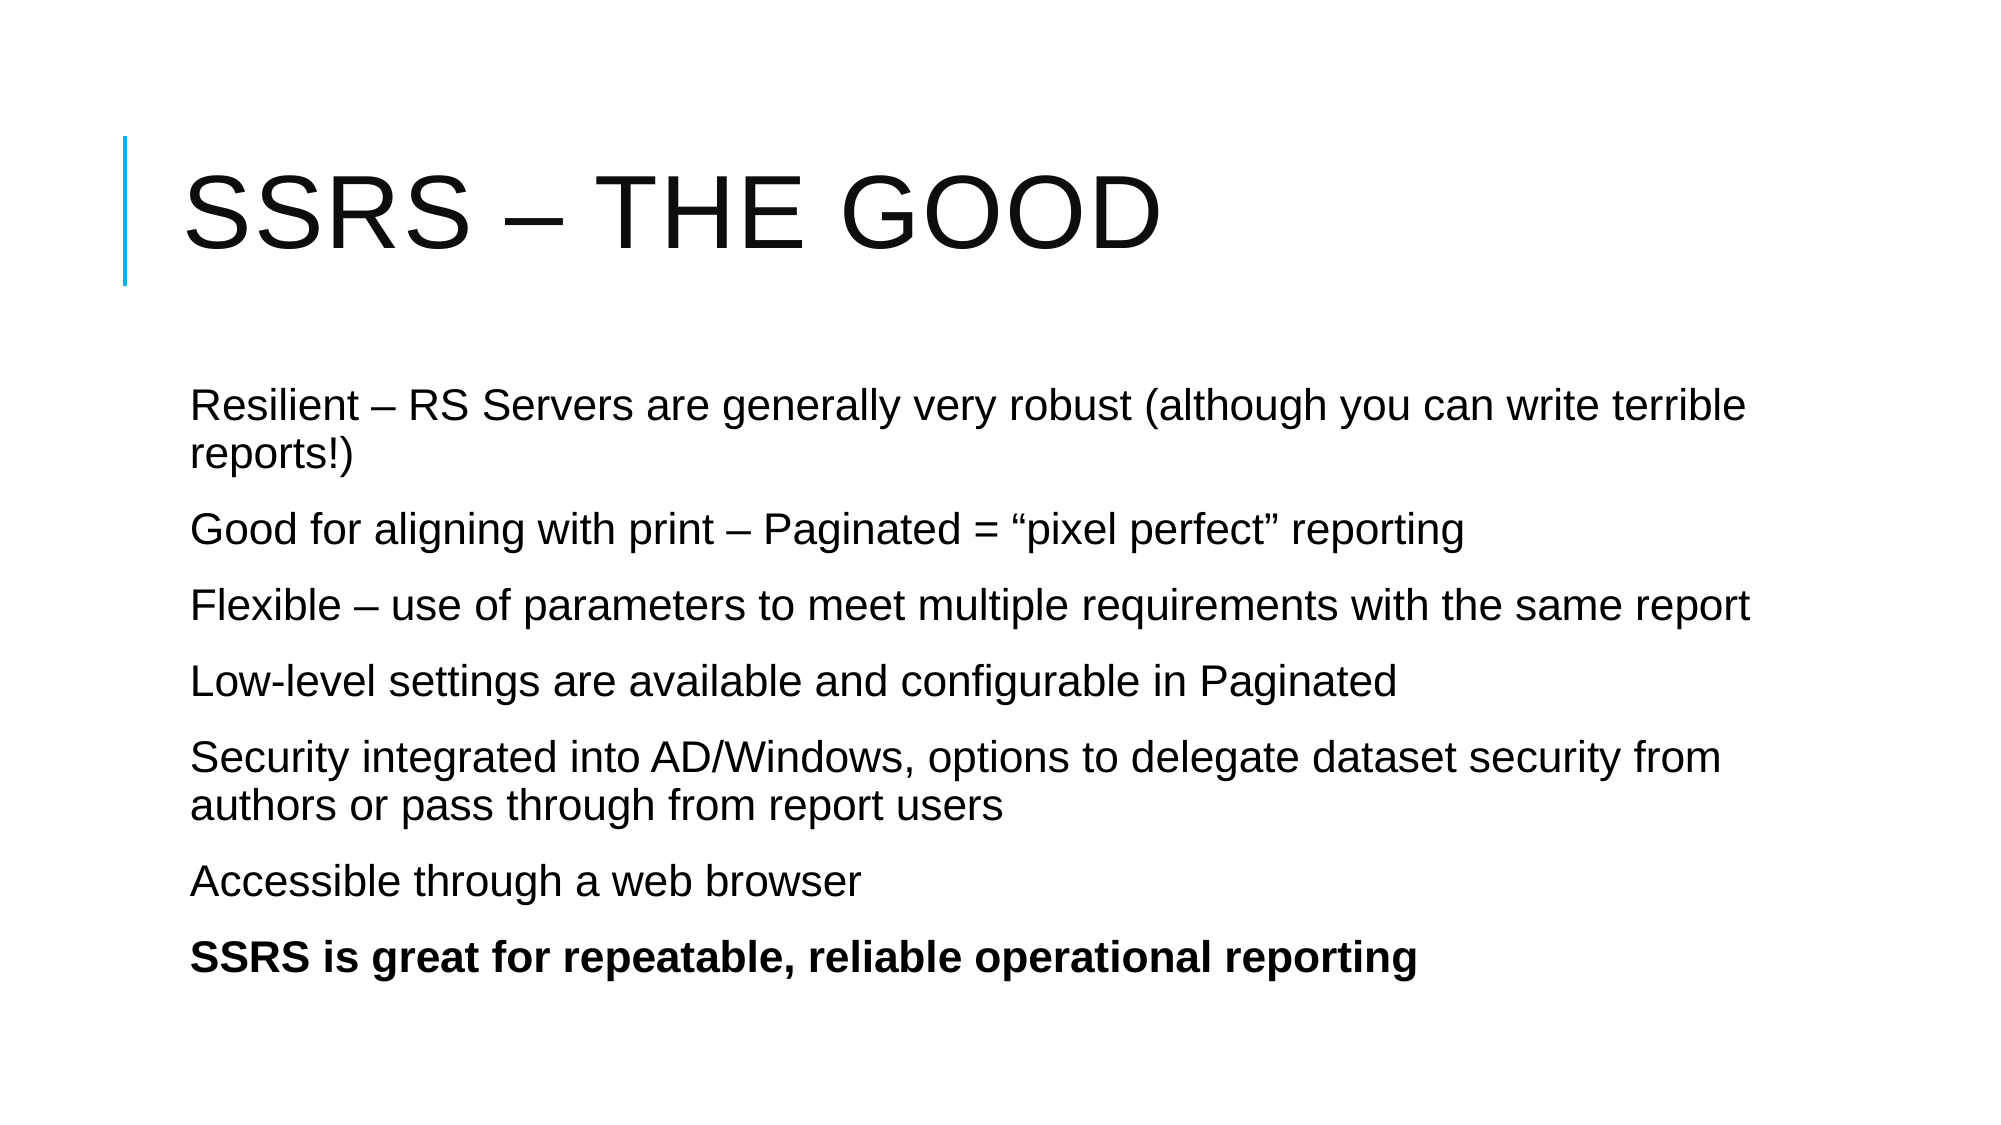

# SSRS – The good
Resilient – RS Servers are generally very robust (although you can write terrible reports!)
Good for aligning with print – Paginated = “pixel perfect” reporting
Flexible – use of parameters to meet multiple requirements with the same report
Low-level settings are available and configurable in Paginated
Security integrated into AD/Windows, options to delegate dataset security from authors or pass through from report users
Accessible through a web browser
SSRS is great for repeatable, reliable operational reporting